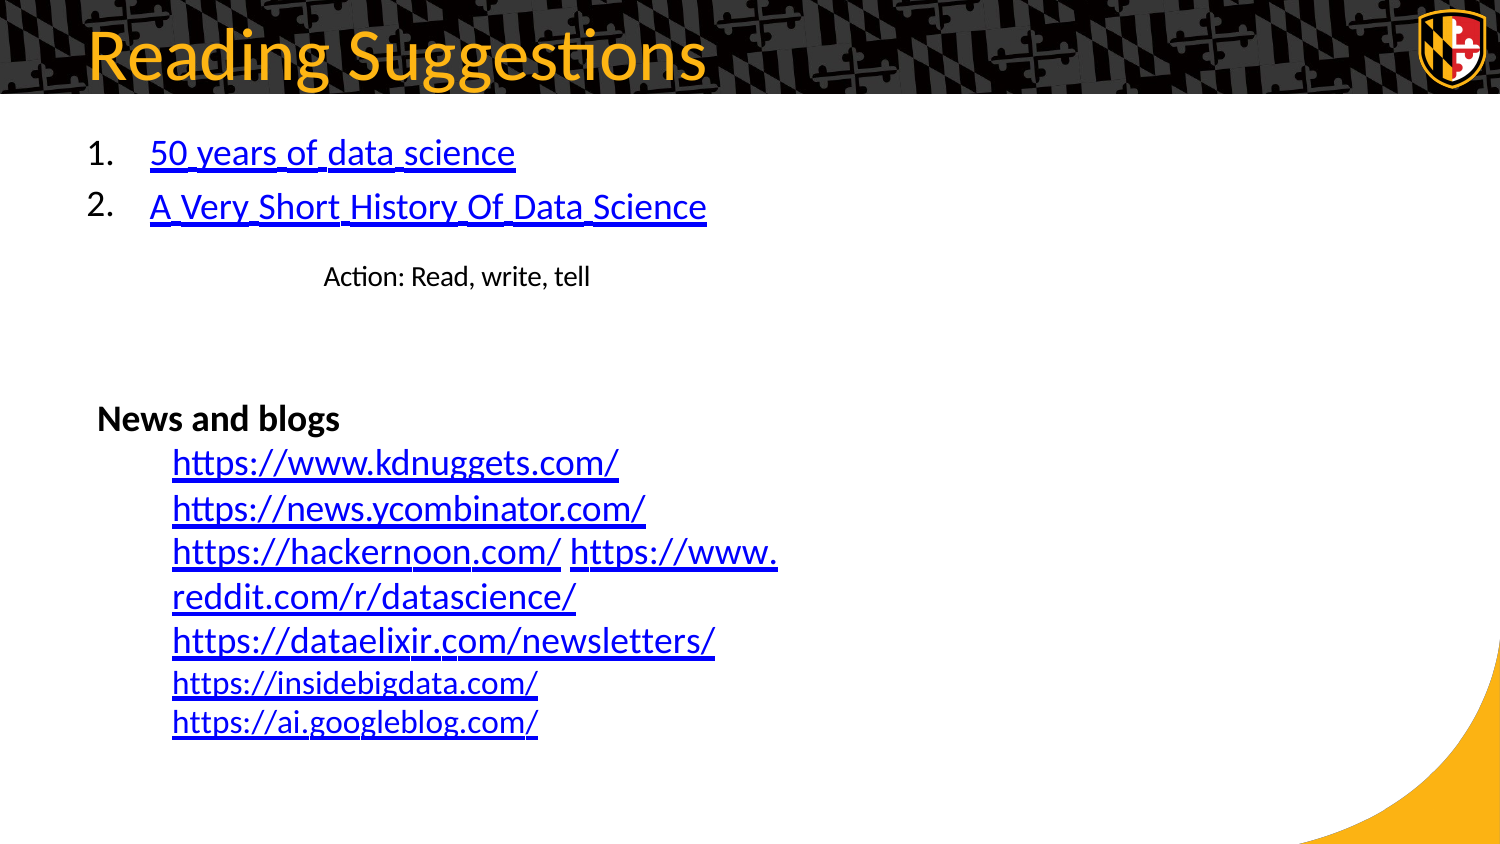

Reading Suggestions
1.
2.
50 years of data science

A Very Short History Of Data Science

Action: Read, write, tell
News and blogs
https://www.kdnuggets.com/
https://news.ycombinator.com/
https://hackernoon.com/ https://www.reddit.com/r/datascience/ https://dataelixir.com/newsletters/ https://insidebigdata.com/ https://ai.googleblog.com/